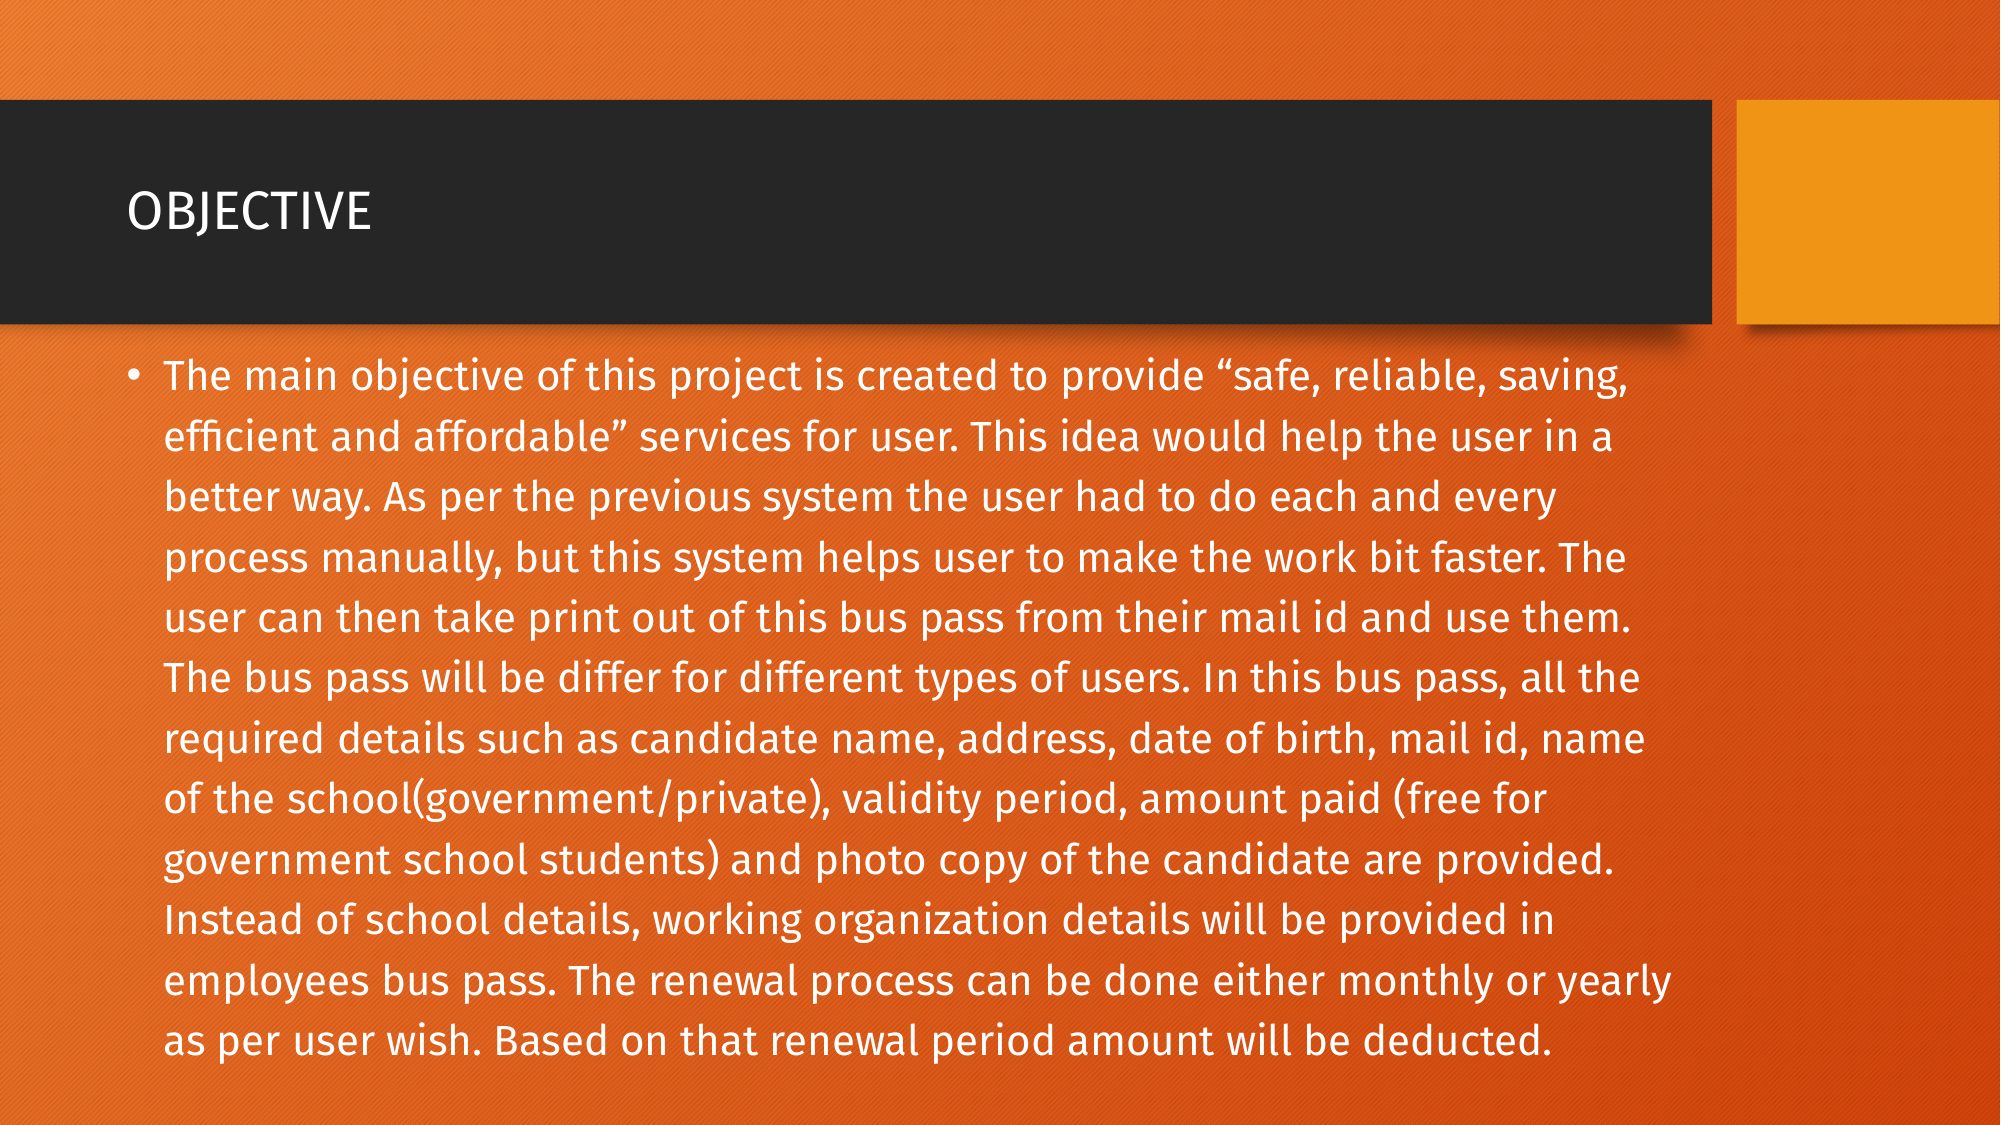

# OBJECTIVE
The main objective of this project is created to provide “safe, reliable, saving, efficient and affordable” services for user. This idea would help the user in a better way. As per the previous system the user had to do each and every process manually, but this system helps user to make the work bit faster. The user can then take print out of this bus pass from their mail id and use them. The bus pass will be differ for different types of users. In this bus pass, all the required details such as candidate name, address, date of birth, mail id, name of the school(government/private), validity period, amount paid (free for government school students) and photo copy of the candidate are provided. Instead of school details, working organization details will be provided in employees bus pass. The renewal process can be done either monthly or yearly as per user wish. Based on that renewal period amount will be deducted.